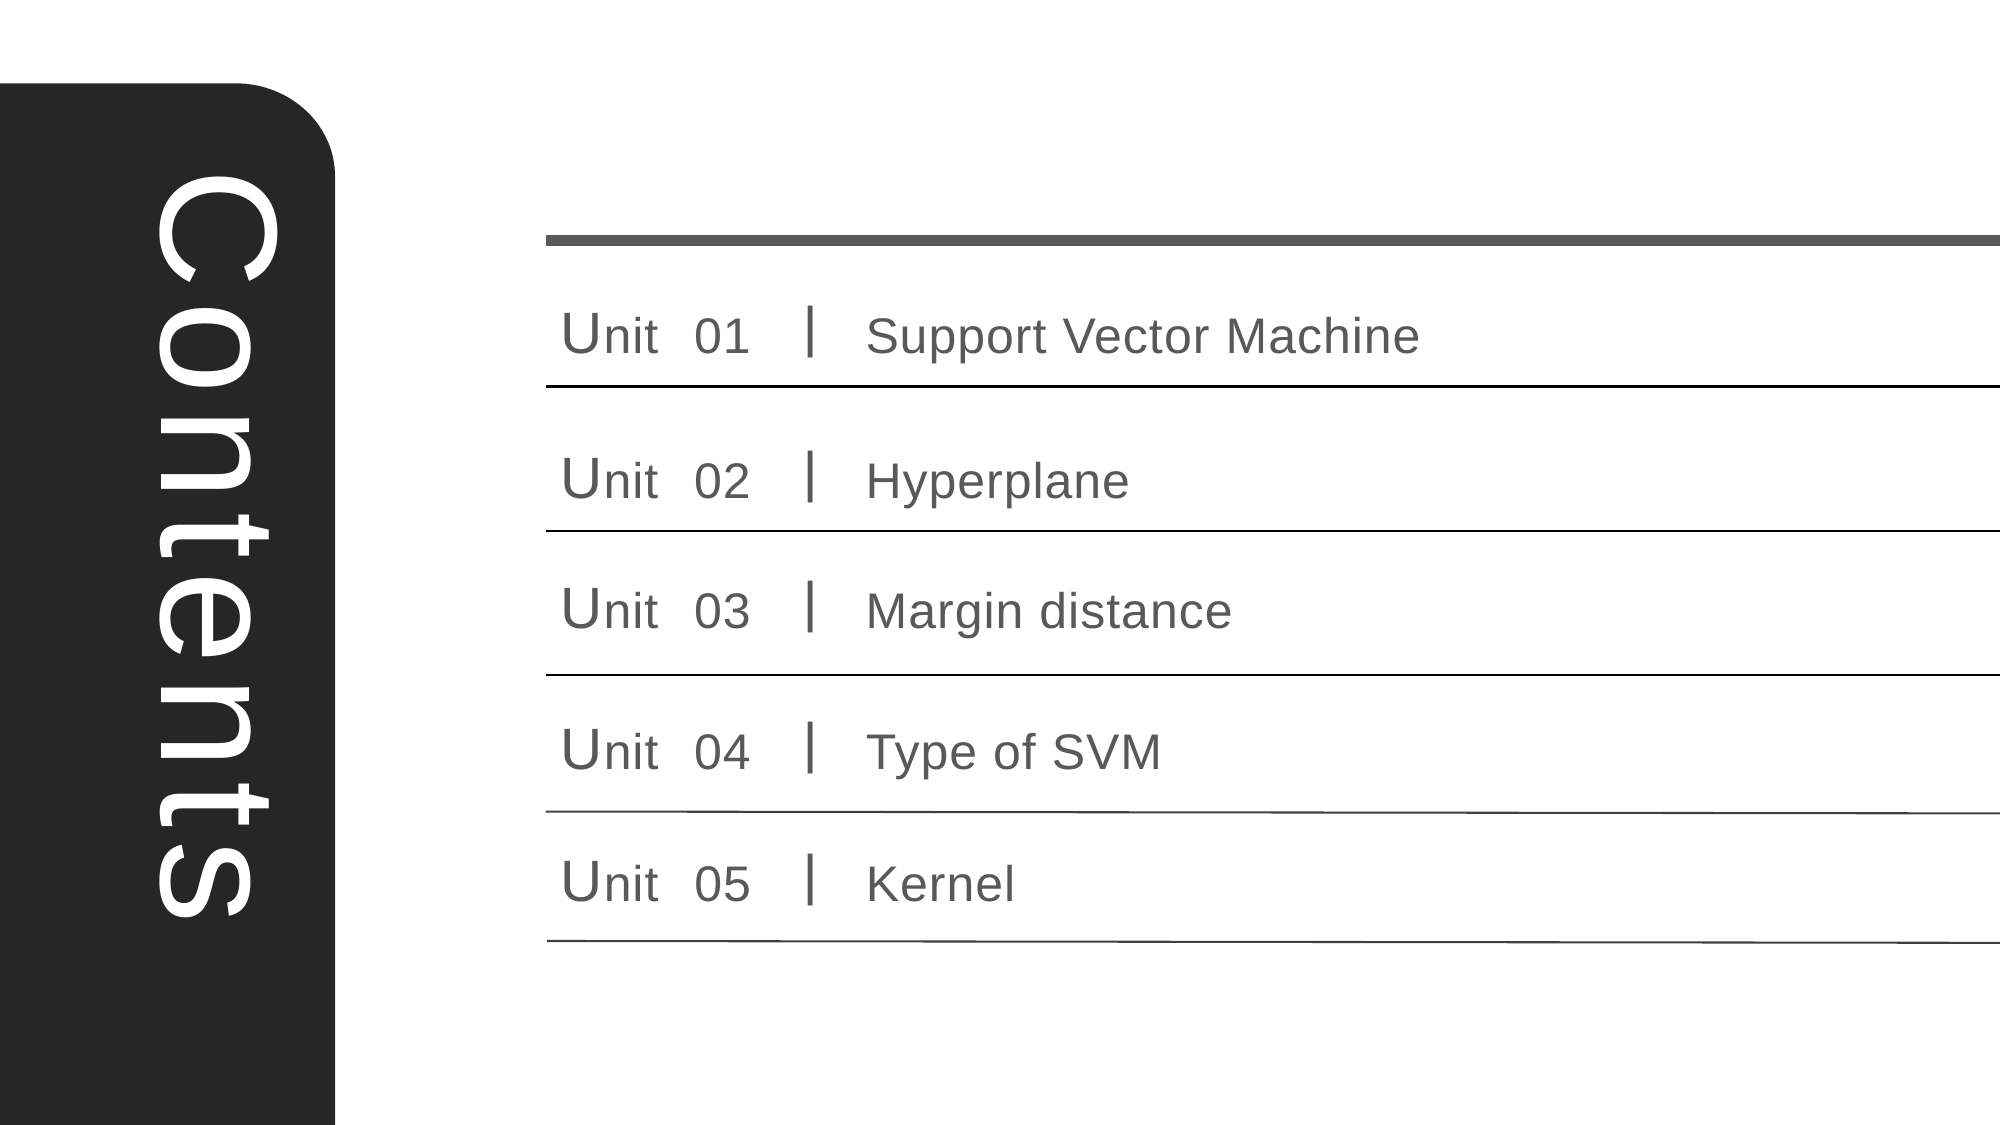

Unit  01 ㅣ Support Vector Machine
Unit  02 ㅣ Hyperplane
Unit  03 ㅣ Margin distance

Contents
Unit  04 ㅣ Type of SVM
Unit  05 ㅣ Kernel